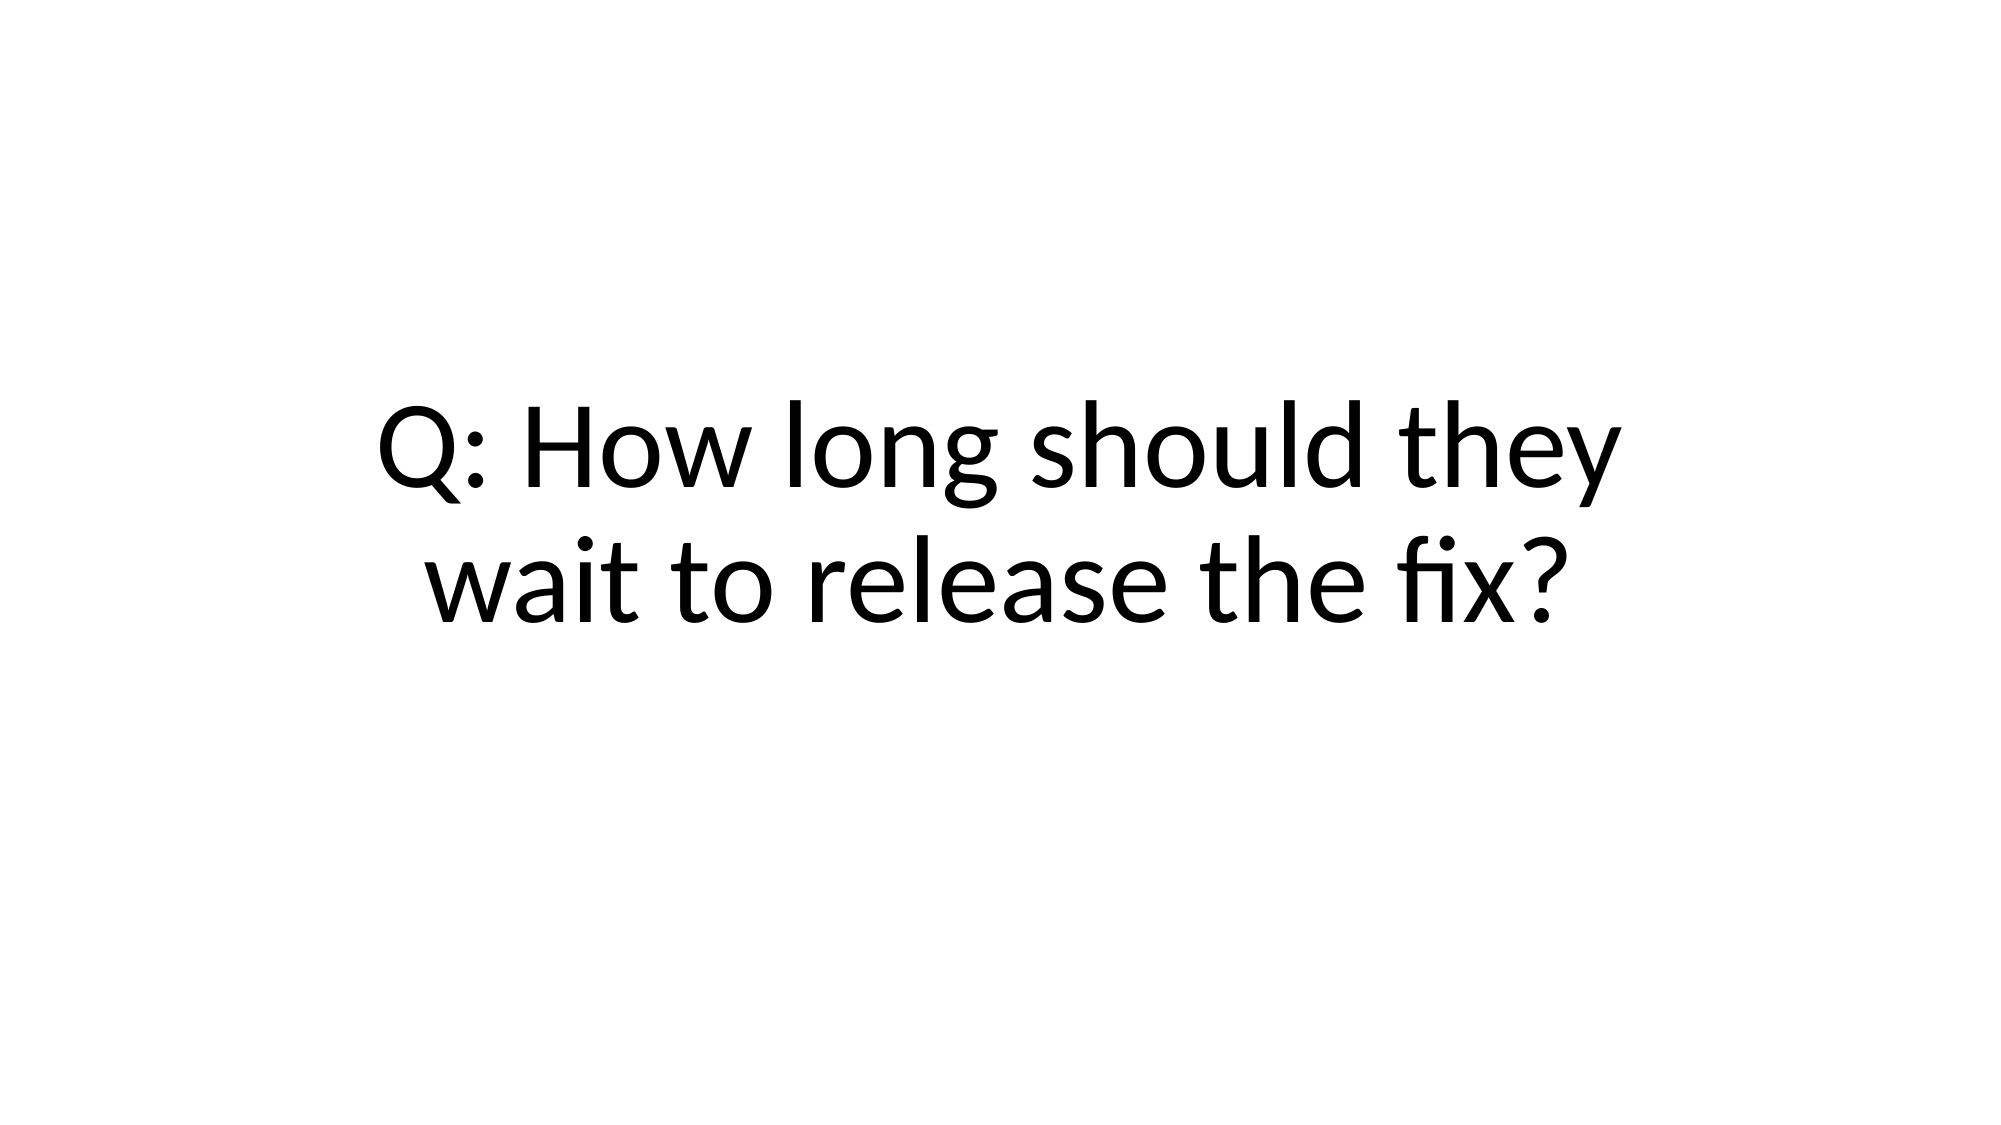

# Q: How long should they wait to release the fix?